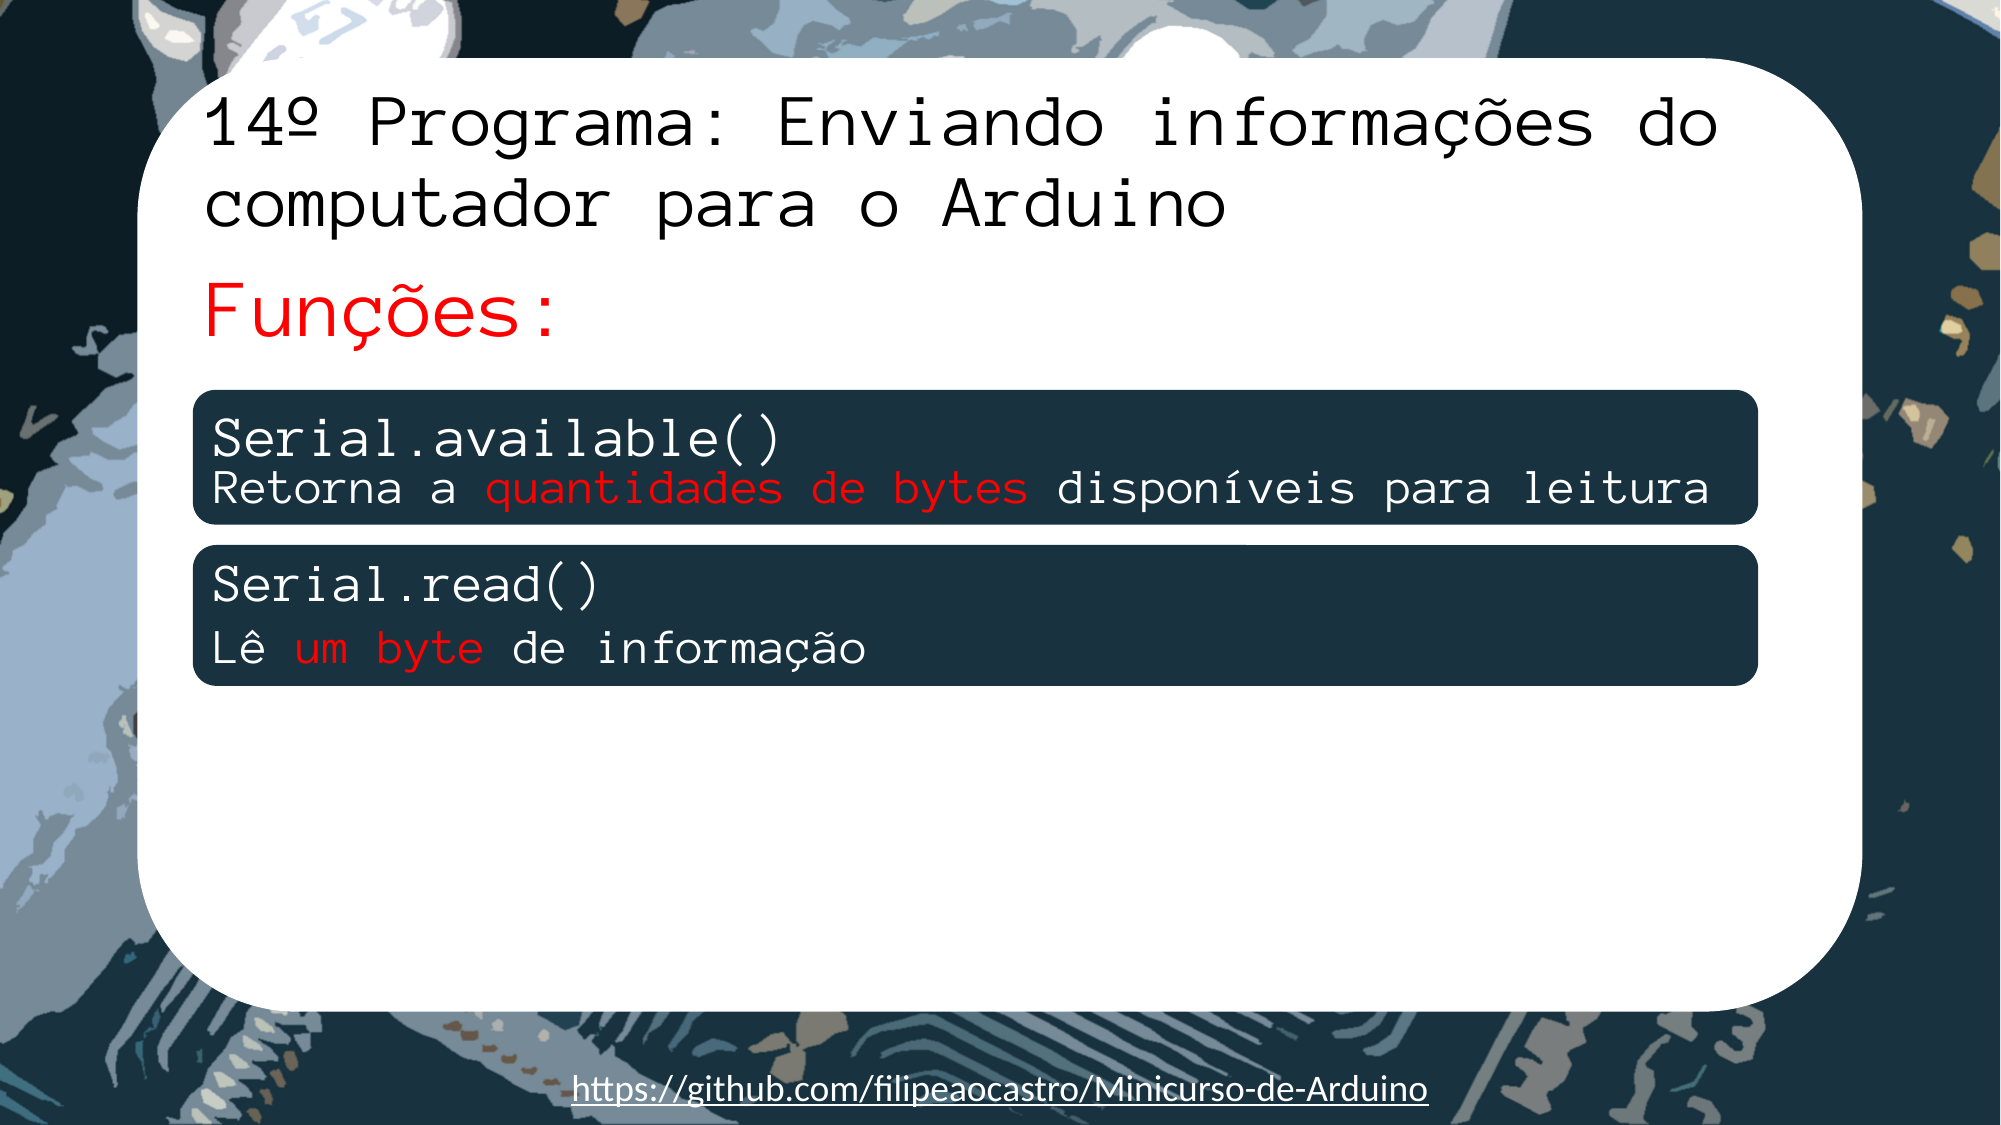

# 14º Programa: Enviando informações do computador para o Arduino
Funções:
Serial.available()

Retorna a quantidades de bytes disponíveis para leitura

Serial.read()
Lê um byte de informação
https://github.com/filipeaocastro/Minicurso-de-Arduino